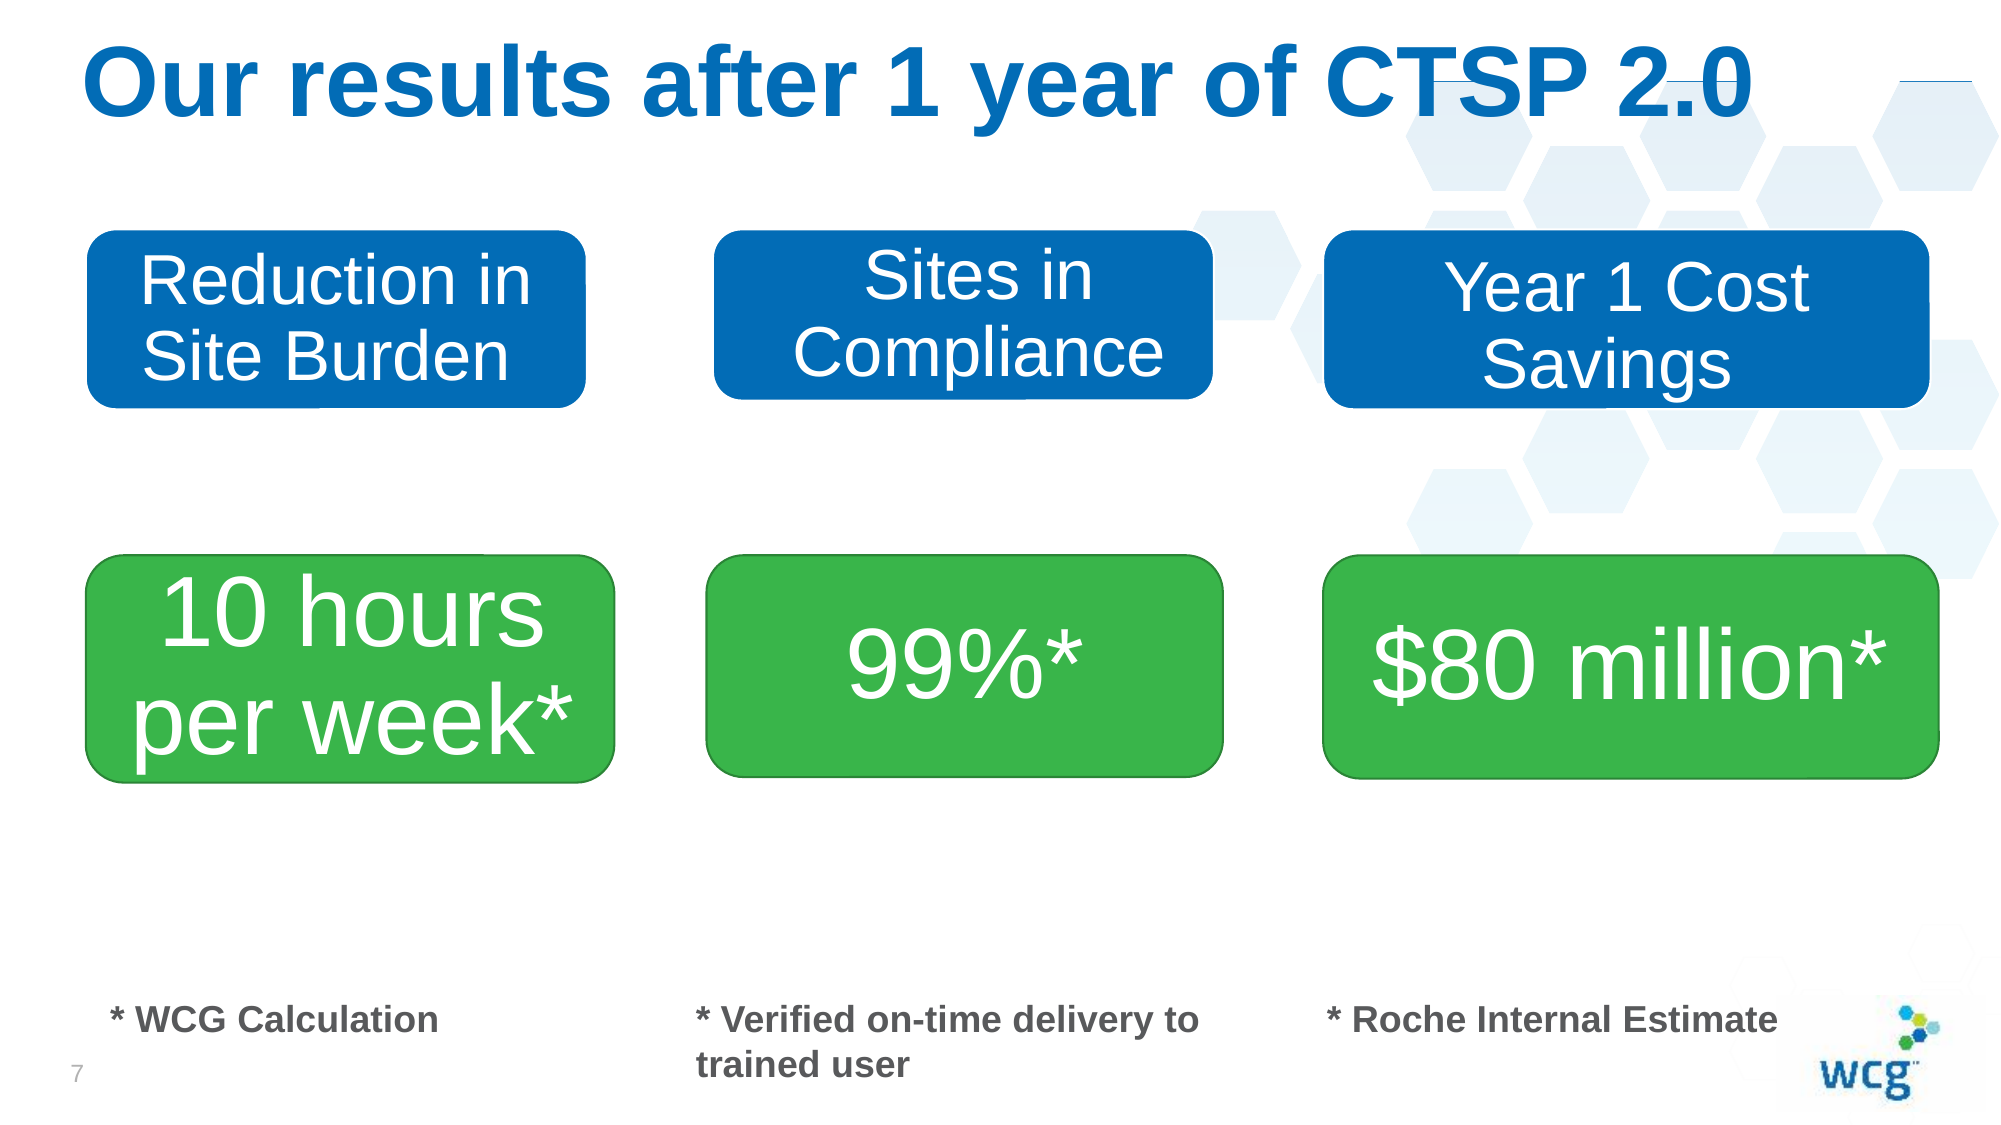

Our results after 1 year of CTSP 2.0

Reduction in Site Burden

Sites in Compliance

Year 1 Cost Savings

10 hours per week*
* WCG Calculation

99%*
* Verified on-time delivery to trained user

$80 million*
* Roche Internal Estimate
7